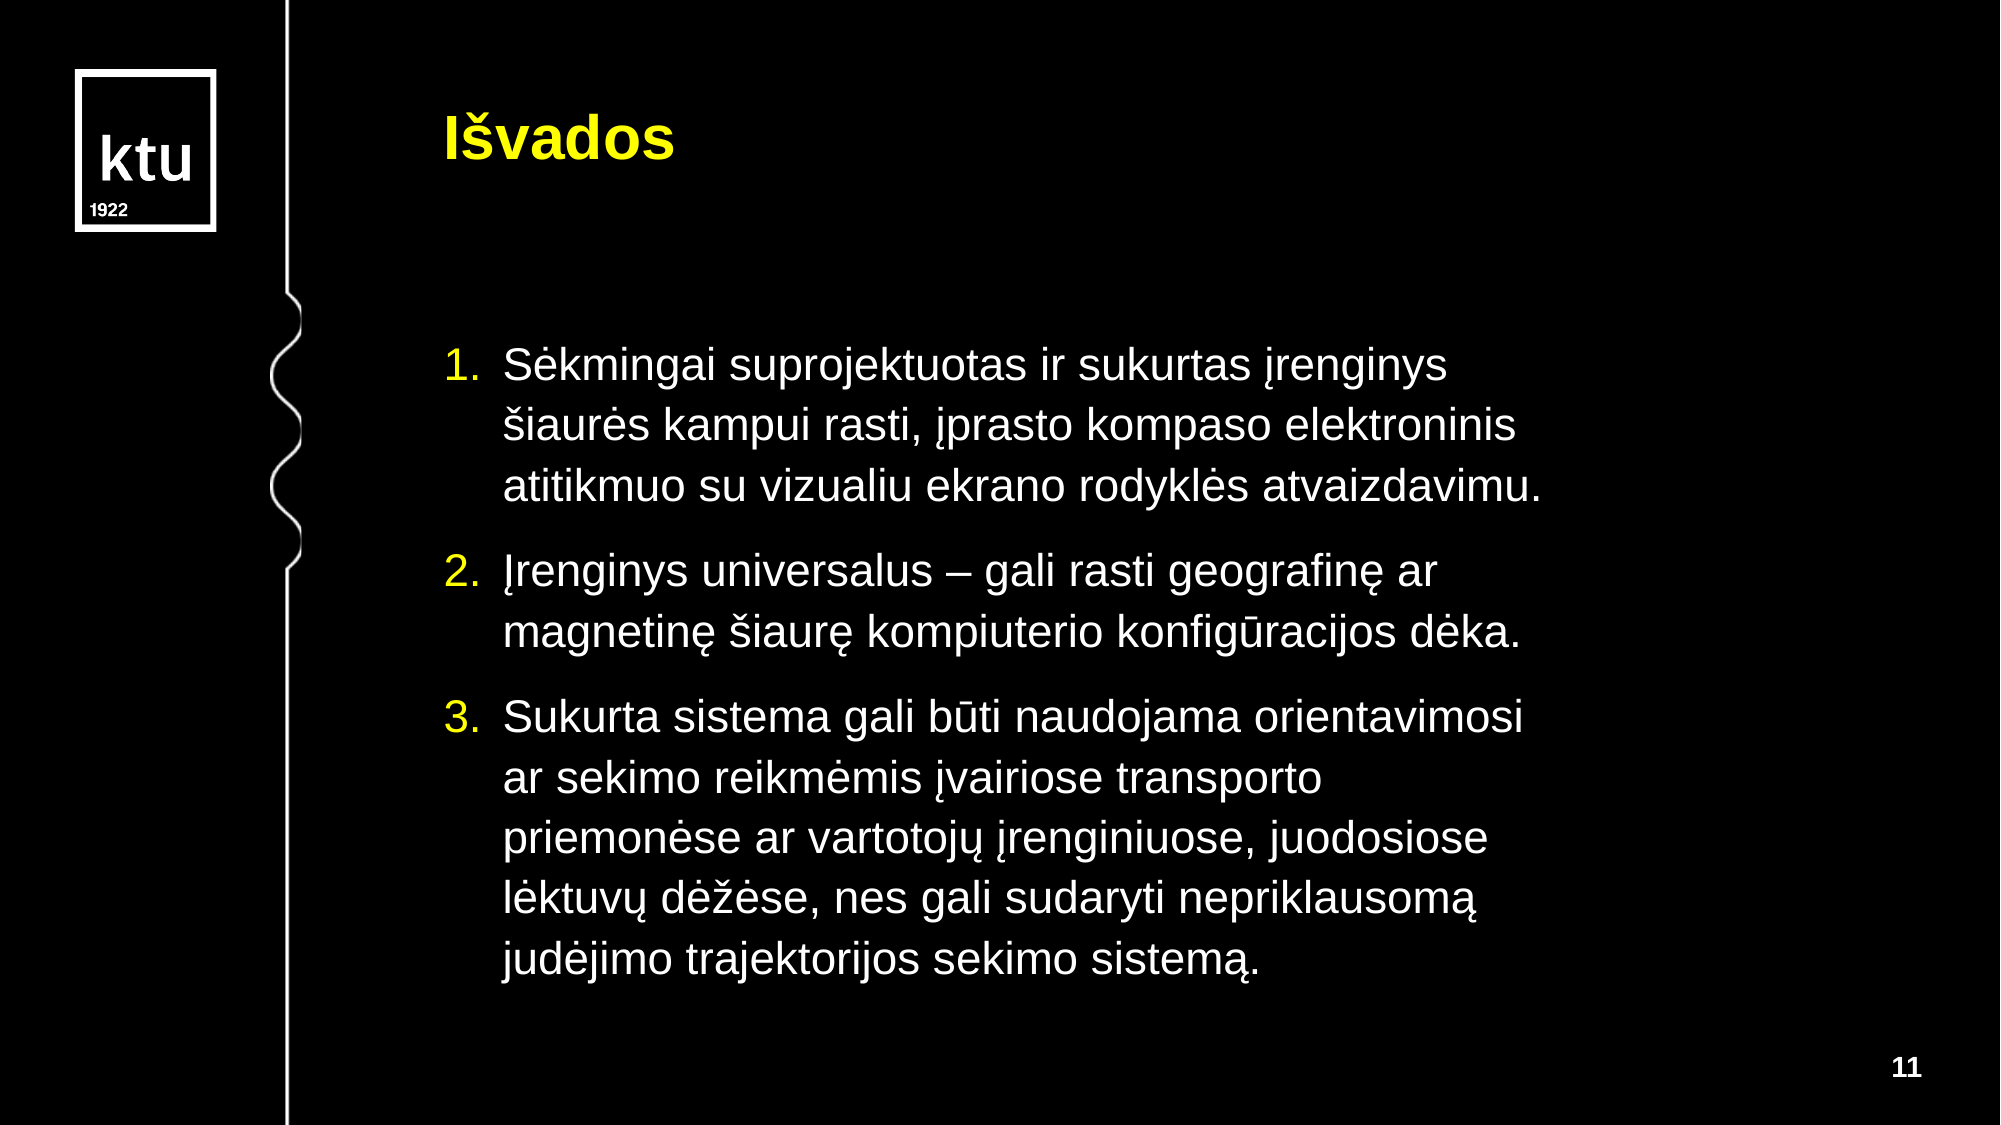

Išvados
Sėkmingai suprojektuotas ir sukurtas įrenginys šiaurės kampui rasti, įprasto kompaso elektroninis atitikmuo su vizualiu ekrano rodyklės atvaizdavimu.
Įrenginys universalus – gali rasti geografinę ar magnetinę šiaurę kompiuterio konfigūracijos dėka.
Sukurta sistema gali būti naudojama orientavimosi ar sekimo reikmėmis įvairiose transporto priemonėse ar vartotojų įrenginiuose, juodosiose lėktuvų dėžėse, nes gali sudaryti nepriklausomą judėjimo trajektorijos sekimo sistemą.